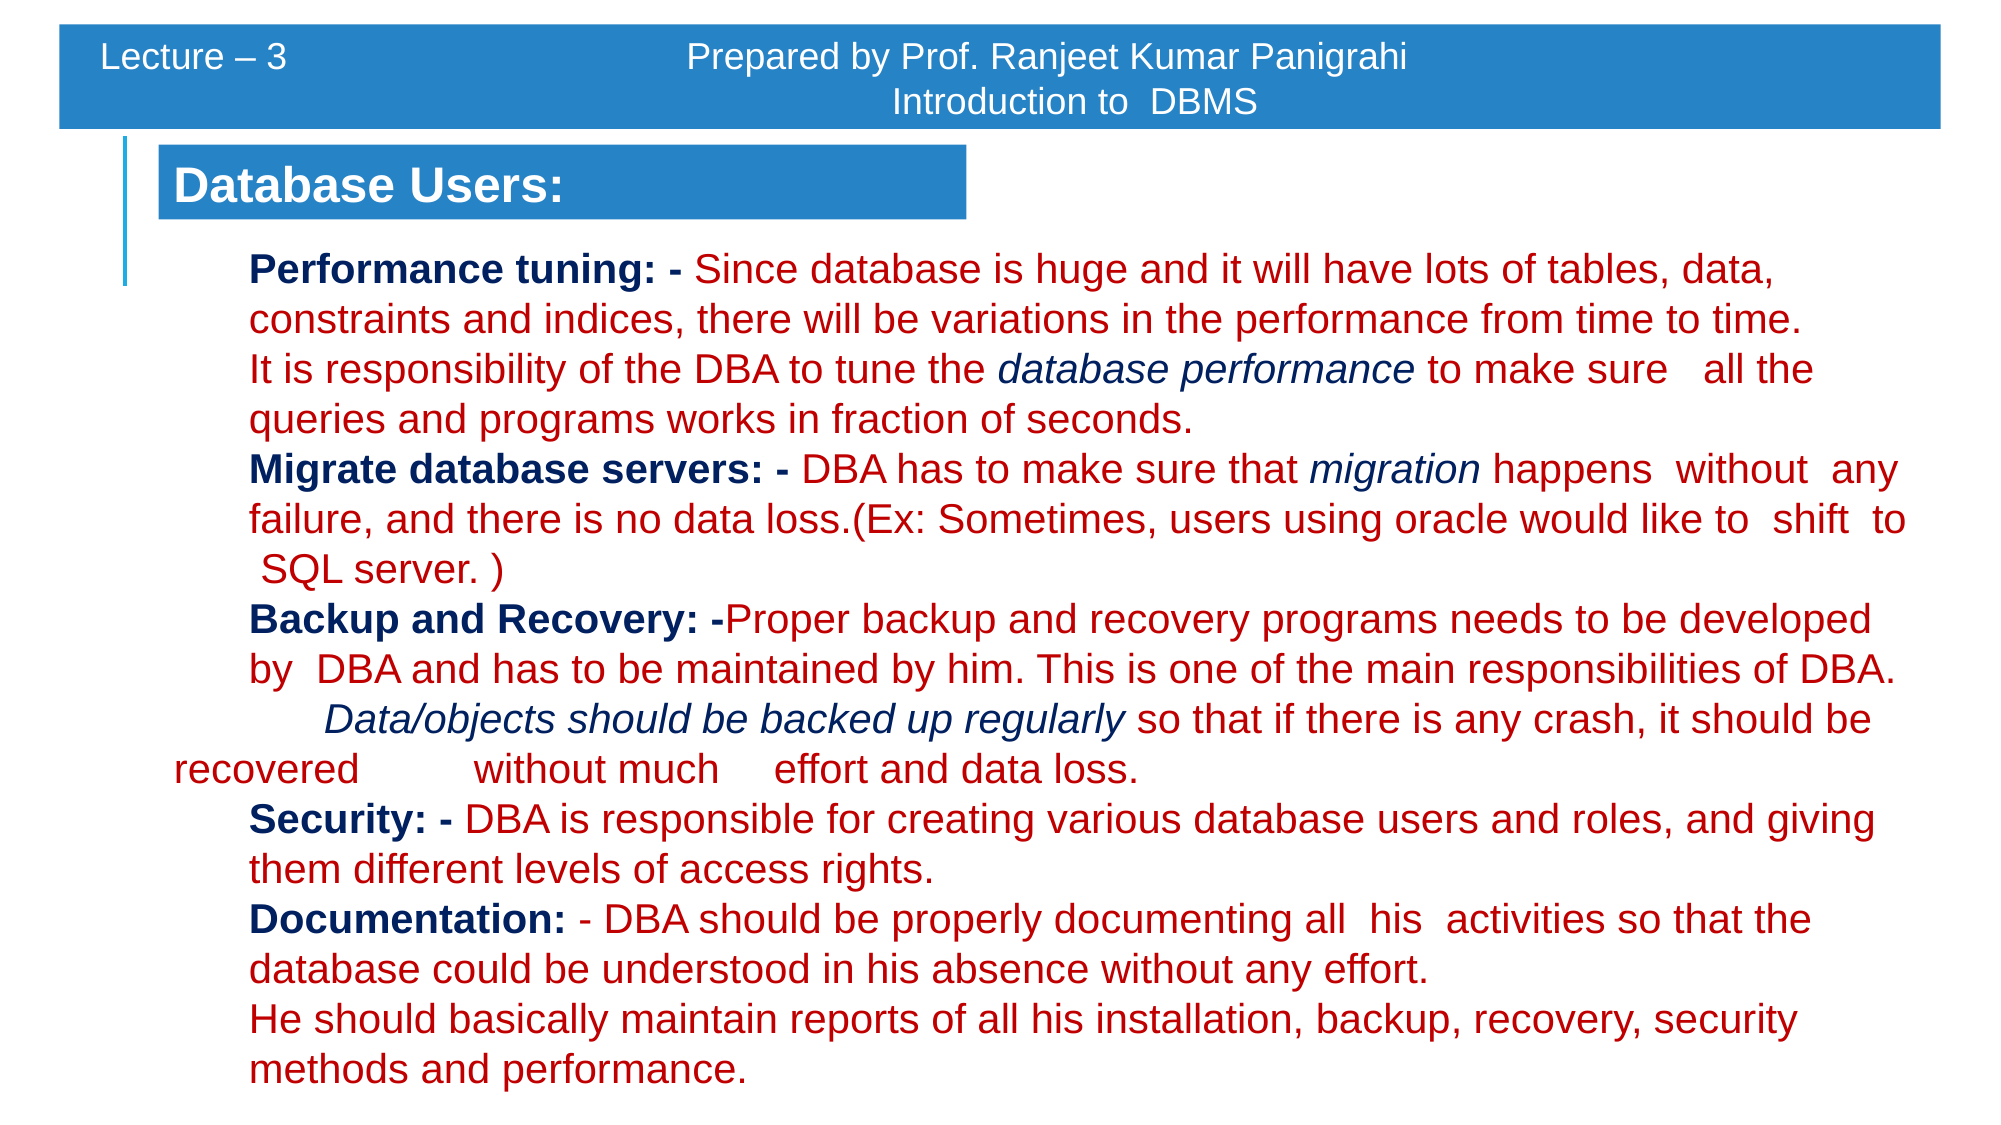

Lecture – 3 		             Prepared by Prof. Ranjeet Kumar Panigrahi					Introduction to  DBMS
Database Users:
Performance tuning: - Since database is huge and it will have lots of tables, data, constraints and indices, there will be variations in the performance from time to time.
It is responsibility of the DBA to tune the database performance to make sure   all the queries and programs works in fraction of seconds.
Migrate database servers: - DBA has to make sure that migration happens  without  any failure, and there is no data loss.(Ex: Sometimes, users using oracle would like to  shift  to  SQL server. )
Backup and Recovery: -Proper backup and recovery programs needs to be developed by  DBA and has to be maintained by him. This is one of the main responsibilities of DBA.
	Data/objects should be backed up regularly so that if there is any crash, it should be recovered 	without much 	effort and data loss.
Security: - DBA is responsible for creating various database users and roles, and giving them different levels of access rights.
Documentation: - DBA should be properly documenting all  his  activities so that the database could be understood in his absence without any effort.
He should basically maintain reports of all his installation, backup, recovery, security methods and performance.